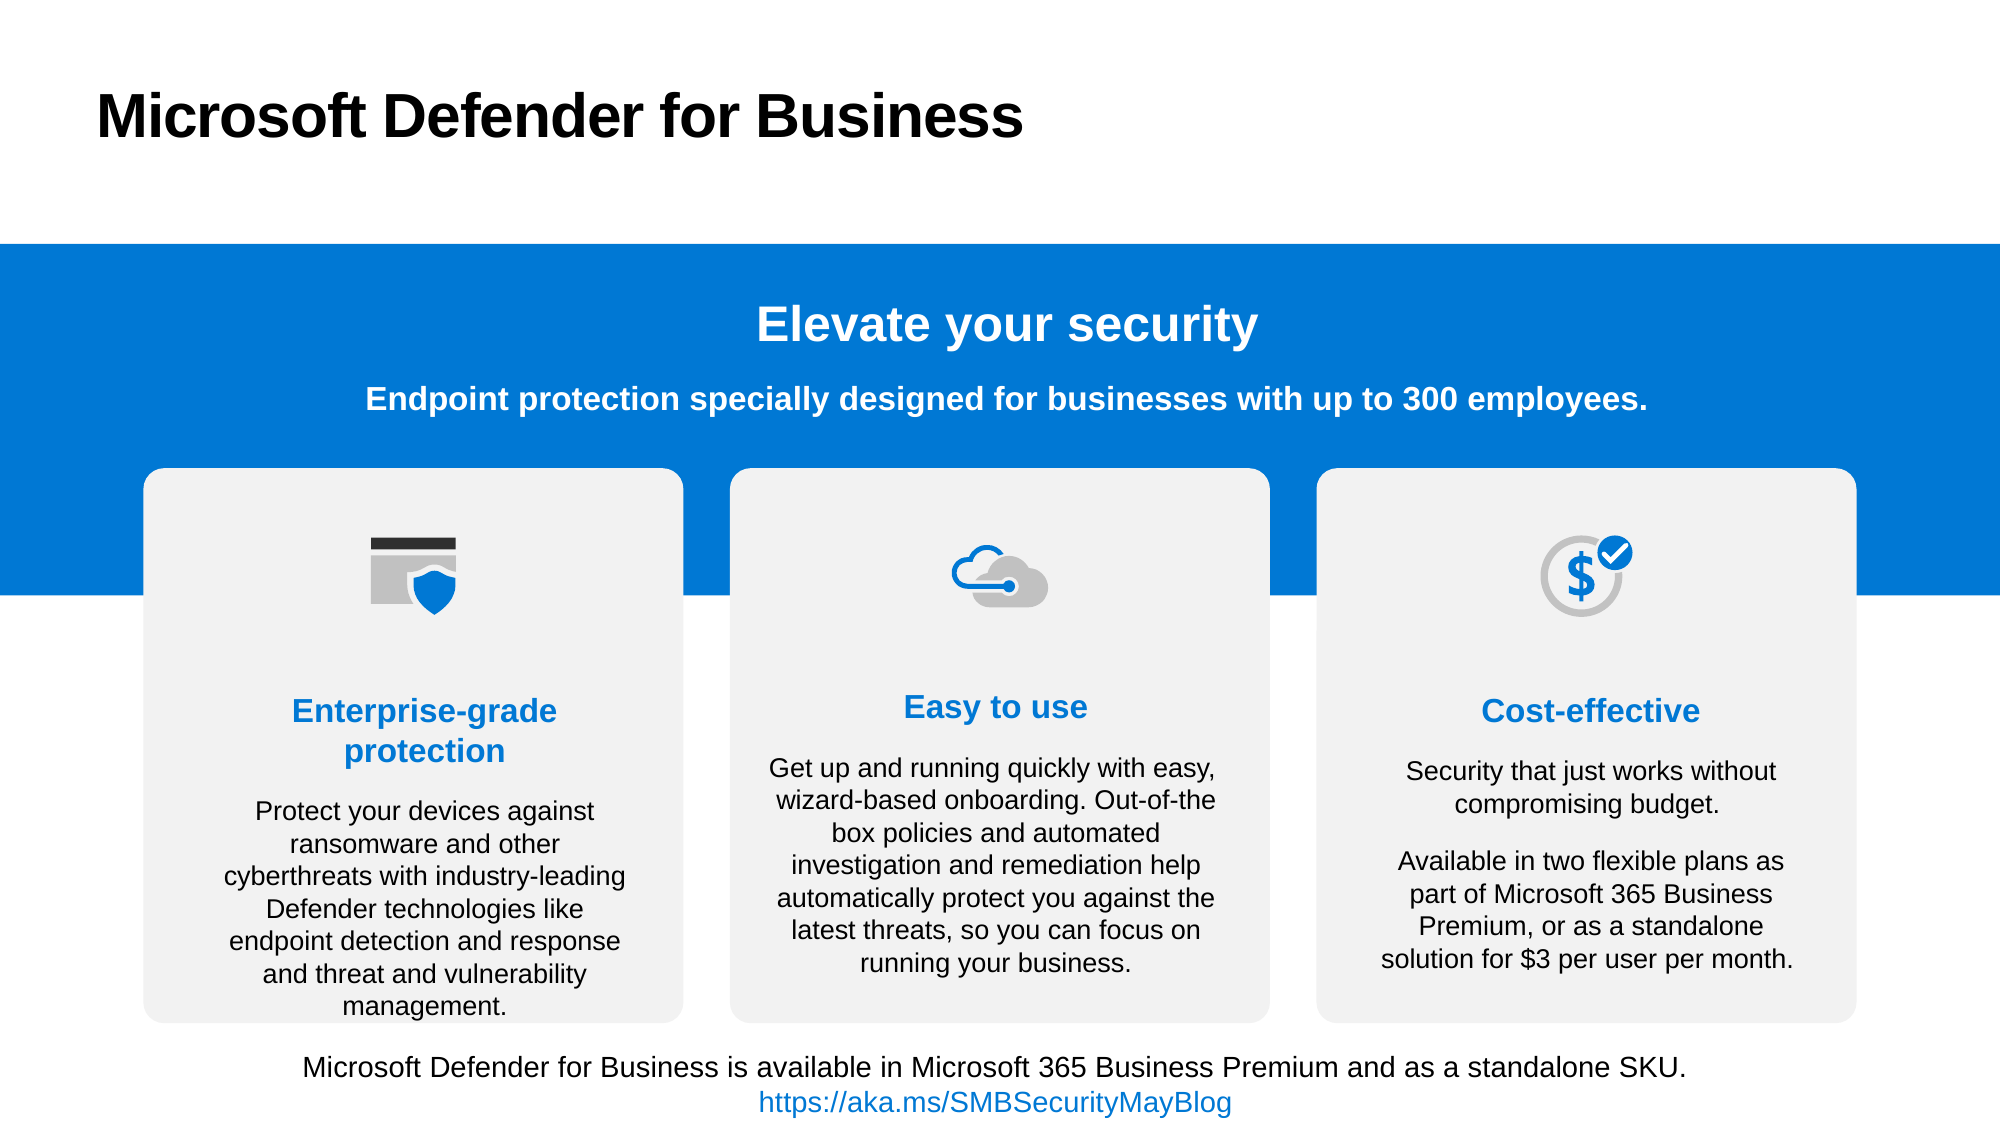

# Microsoft Defender for Business

Elevate your security
Endpoint protection specially designed for businesses with up to 300 employees.

Easy to use
Get up and running quickly with easy,  wizard-based onboarding. Out-of-the box policies and automated investigation and remediation help automatically protect you against the latest threats, so you can focus on running your business.
Enterprise-grade protection
Protect your devices against ransomware and other cyberthreats with industry-leading Defender technologies like endpoint detection and response and threat and vulnerability management.
Cost-effective
Security that just works without compromising budget.
Available in two flexible plans as part of Microsoft 365 Business Premium, or as a standalone solution for $3 per user per month.
Microsoft Defender for Business is available in Microsoft 365 Business Premium and as a standalone SKU. https://aka.ms/SMBSecurityMayBlog